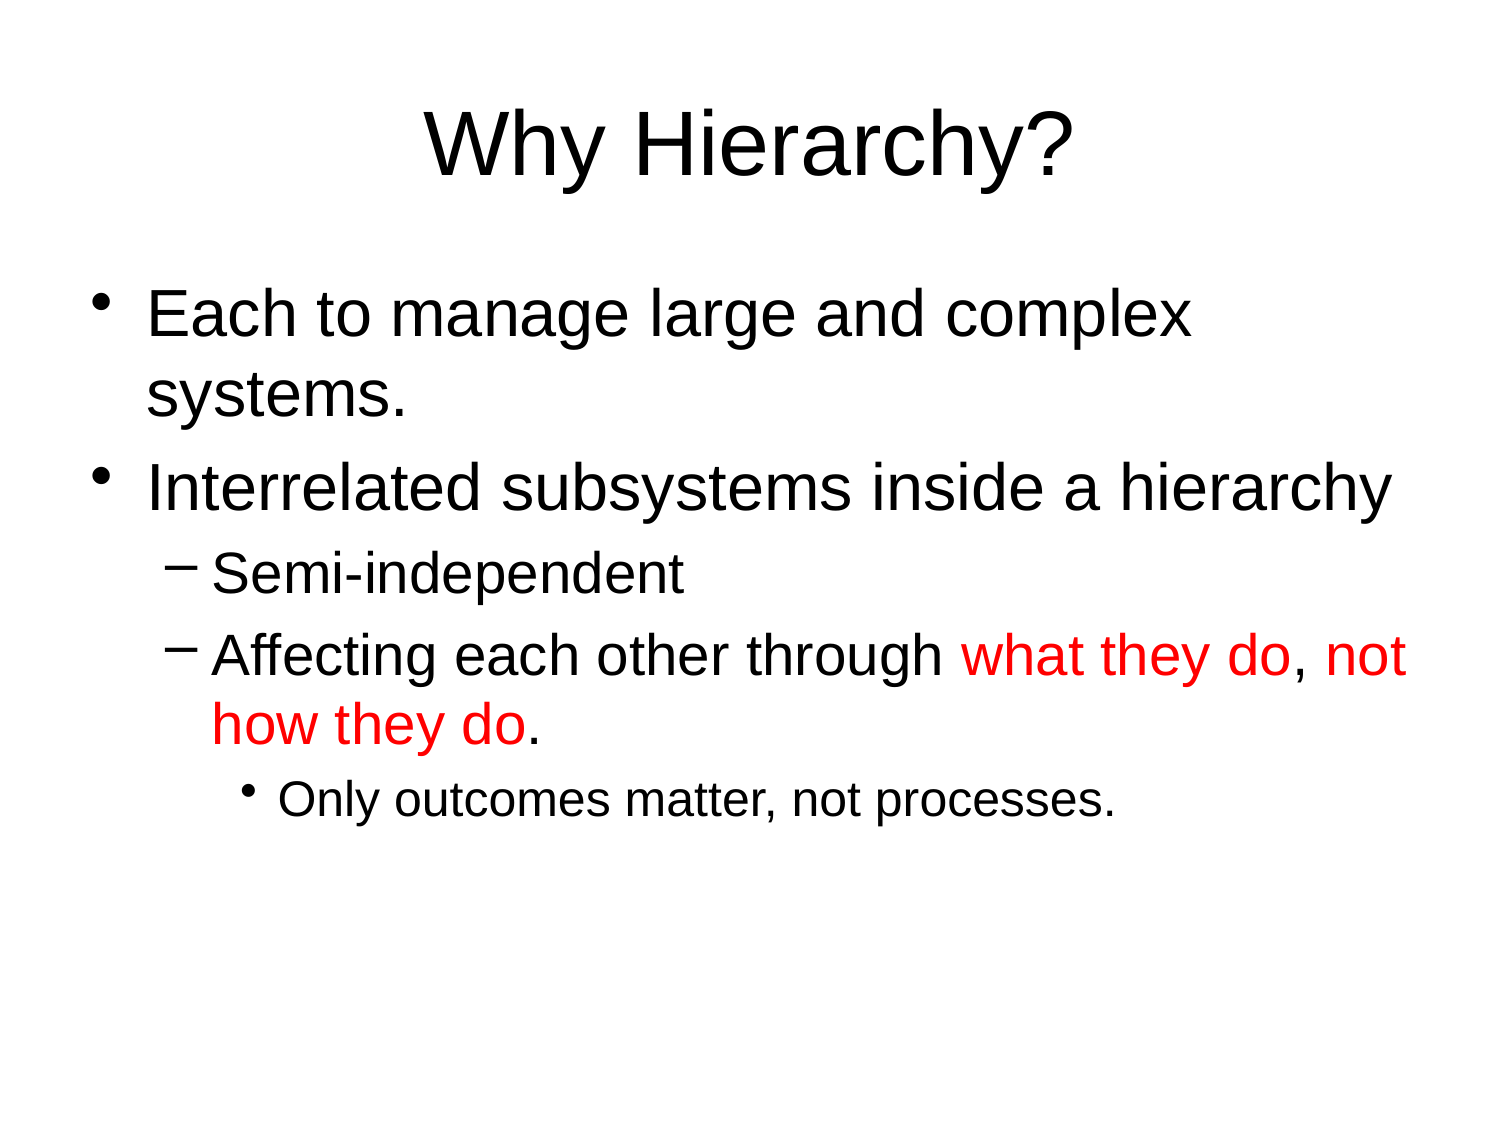

# Why Hierarchy?
Each to manage large and complex systems.
Interrelated subsystems inside a hierarchy
Semi-independent
Affecting each other through what they do, not how they do.
Only outcomes matter, not processes.